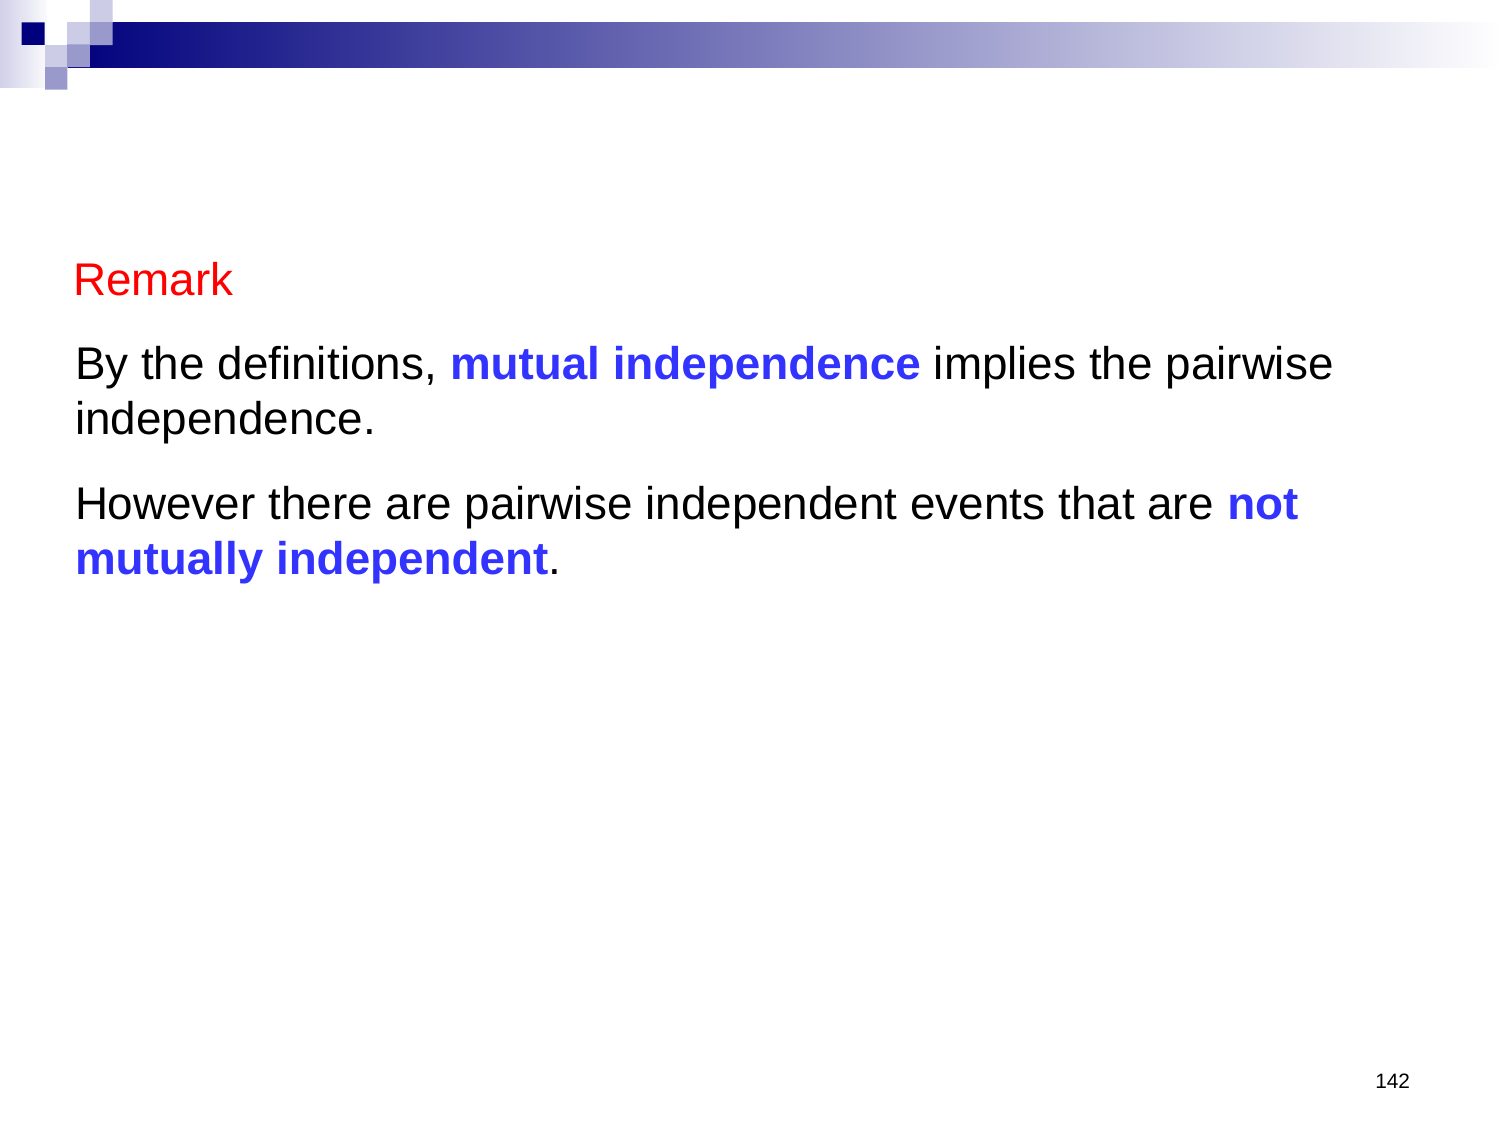

Remark
By the definitions, mutual independence implies the pairwise independence.
However there are pairwise independent events that are not mutually independent.
142